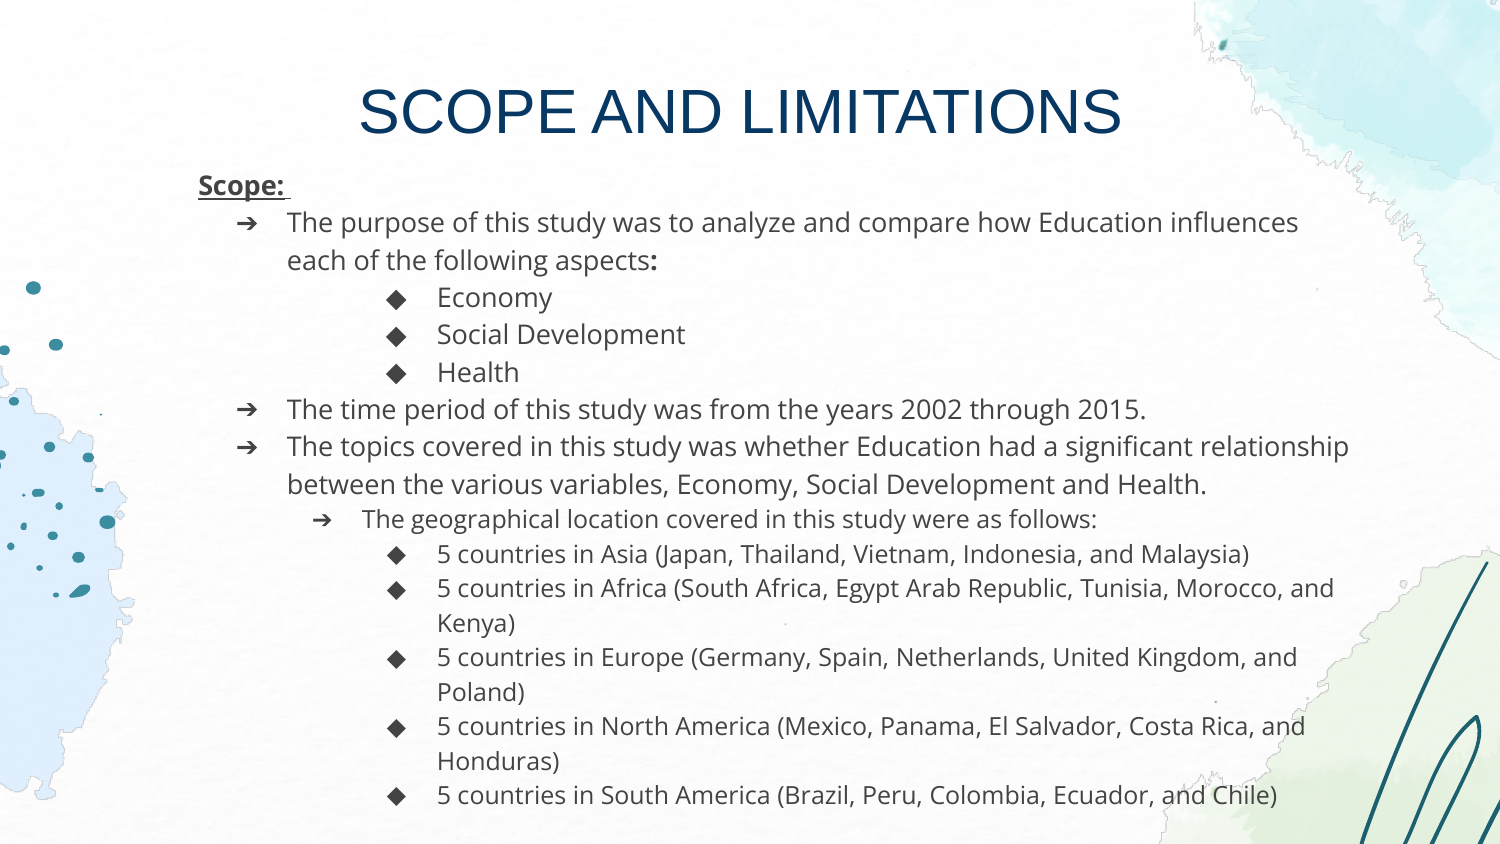

# SCOPE AND LIMITATIONS
        Scope:
The purpose of this study was to analyze and compare how Education influences each of the following aspects:
Economy
Social Development
Health
The time period of this study was from the years 2002 through 2015.
The topics covered in this study was whether Education had a significant relationship between the various variables, Economy, Social Development and Health.
The geographical location covered in this study were as follows:
5 countries in Asia (Japan, Thailand, Vietnam, Indonesia, and Malaysia)
5 countries in Africa (South Africa, Egypt Arab Republic, Tunisia, Morocco, and Kenya)
5 countries in Europe (Germany, Spain, Netherlands, United Kingdom, and Poland)
5 countries in North America (Mexico, Panama, El Salvador, Costa Rica, and Honduras)
5 countries in South America (Brazil, Peru, Colombia, Ecuador, and Chile)